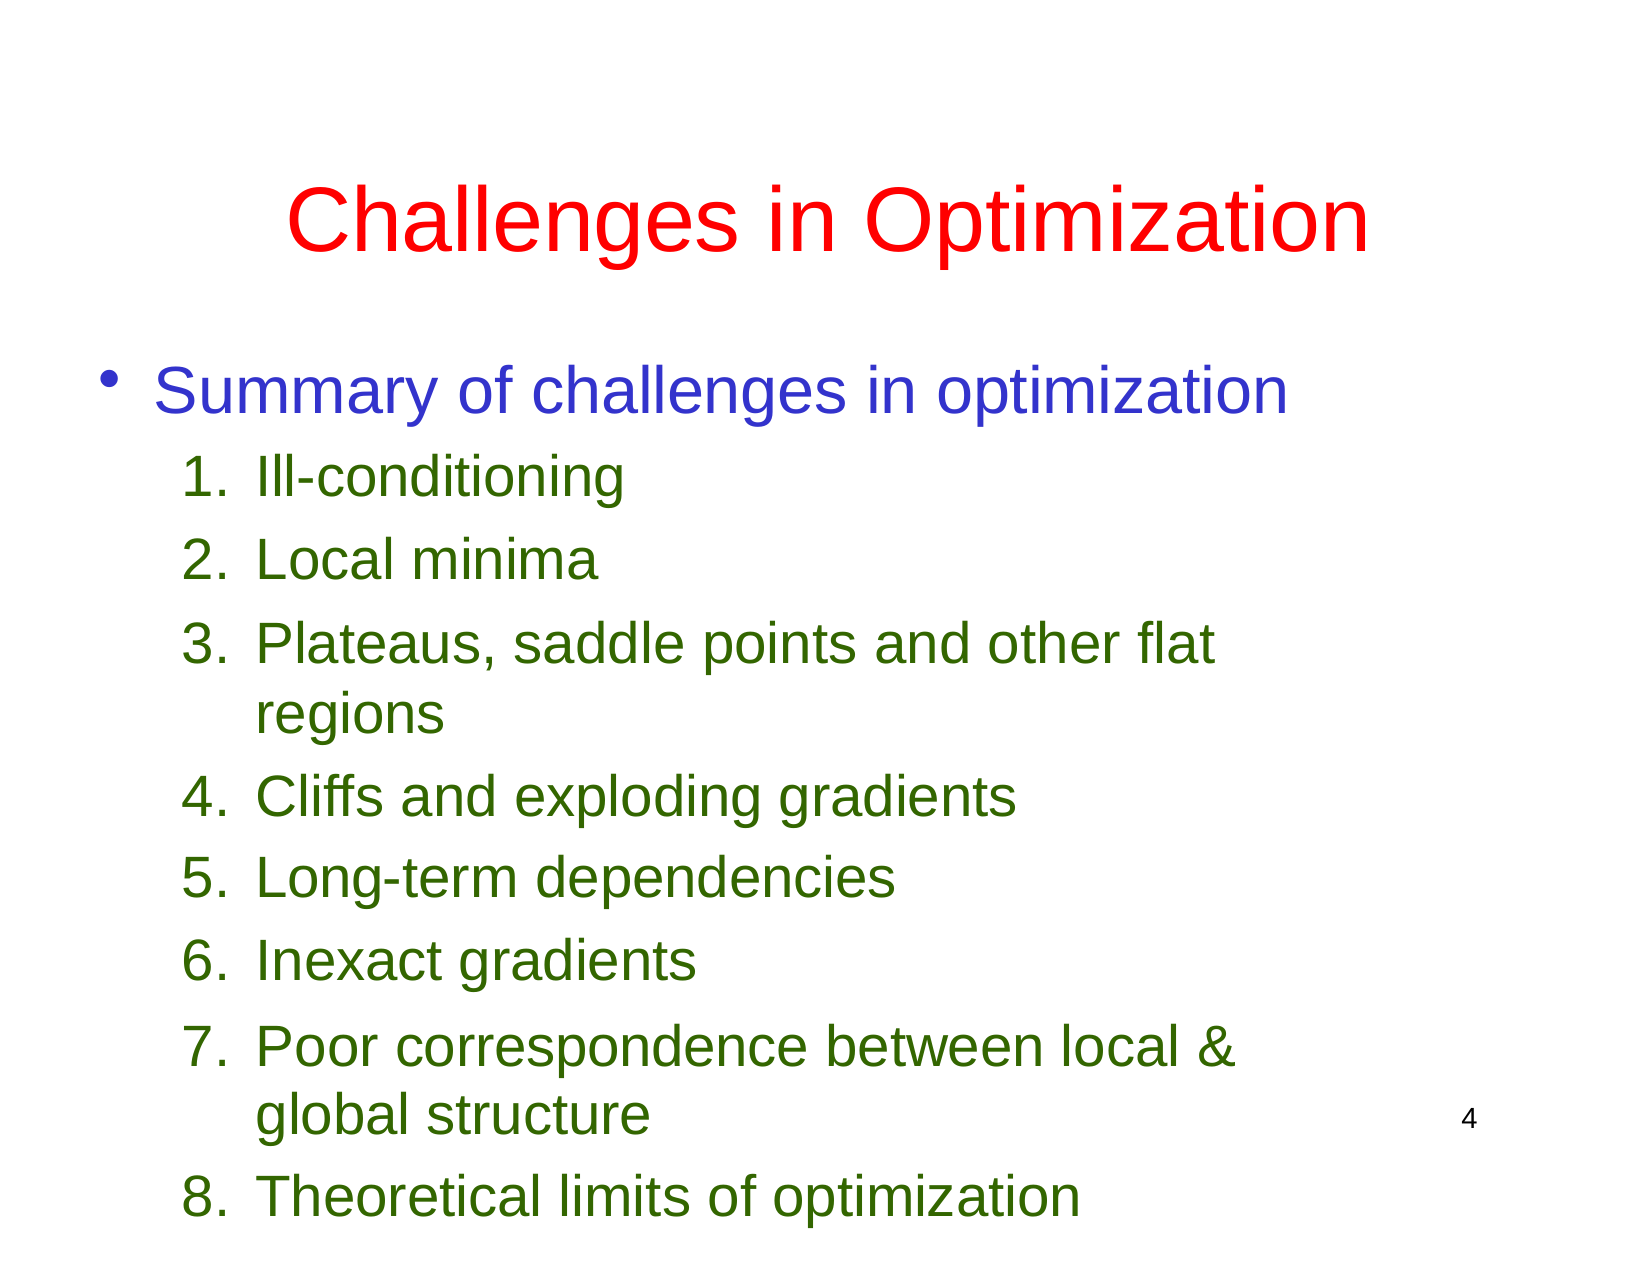

# Challenges in Optimization
Summary of challenges in optimization
Ill-conditioning
Local minima
Plateaus, saddle points and other flat regions
Cliffs and exploding gradients
Long-term dependencies
Inexact gradients
Poor correspondence between local & global structure
Theoretical limits of optimization
4